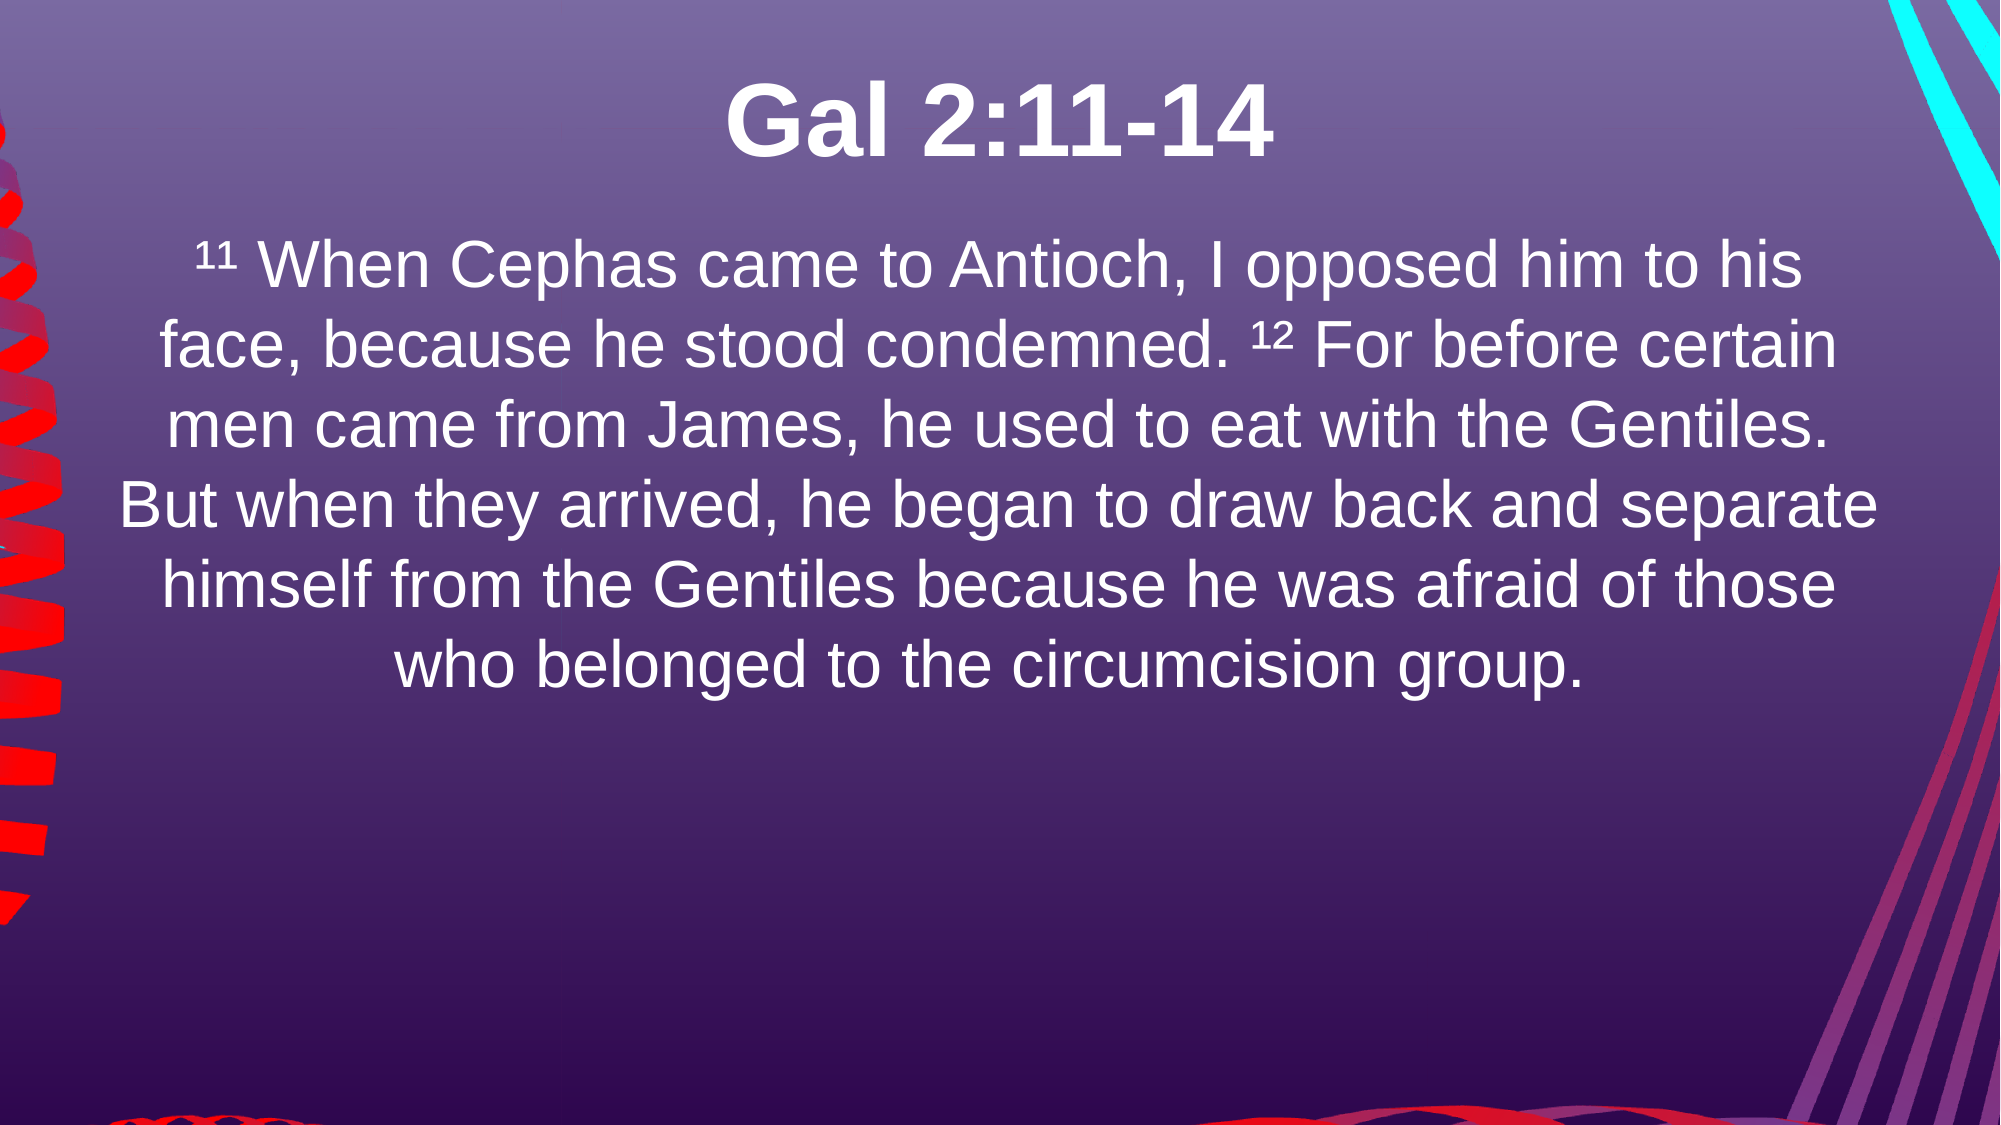

Gal 2:11-14
¹¹ When Cephas came to Antioch, I opposed him to his face, because he stood condemned. ¹² For before certain men came from James, he used to eat with the Gentiles. But when they arrived, he began to draw back and separate himself from the Gentiles because he was afraid of those who belonged to the circumcision group.